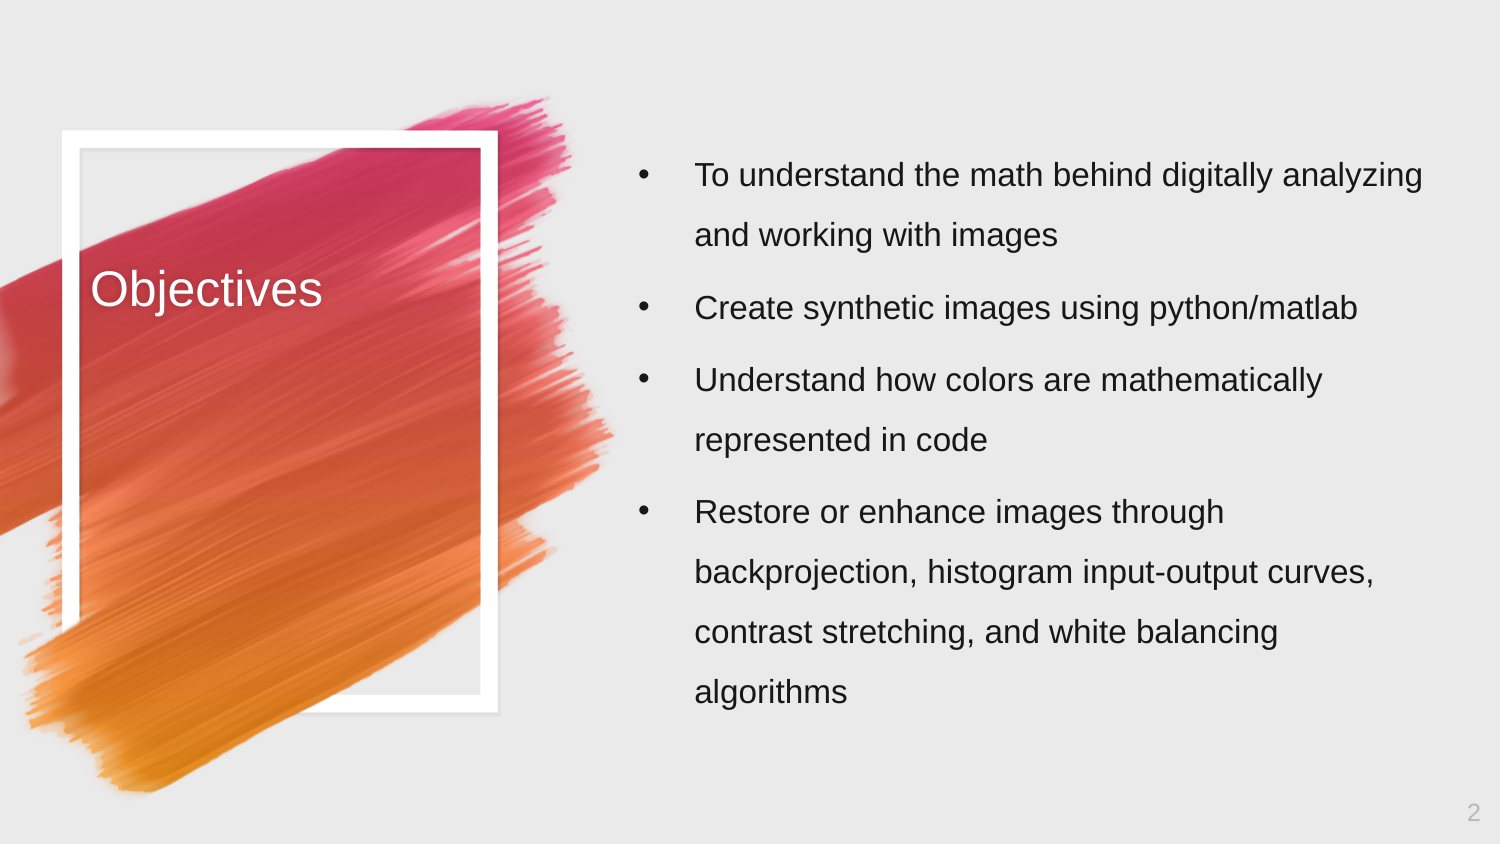

To understand the math behind digitally analyzing and working with images
Create synthetic images using python/matlab
Understand how colors are mathematically represented in code
Restore or enhance images through backprojection, histogram input-output curves, contrast stretching, and white balancing algorithms
# Objectives
2